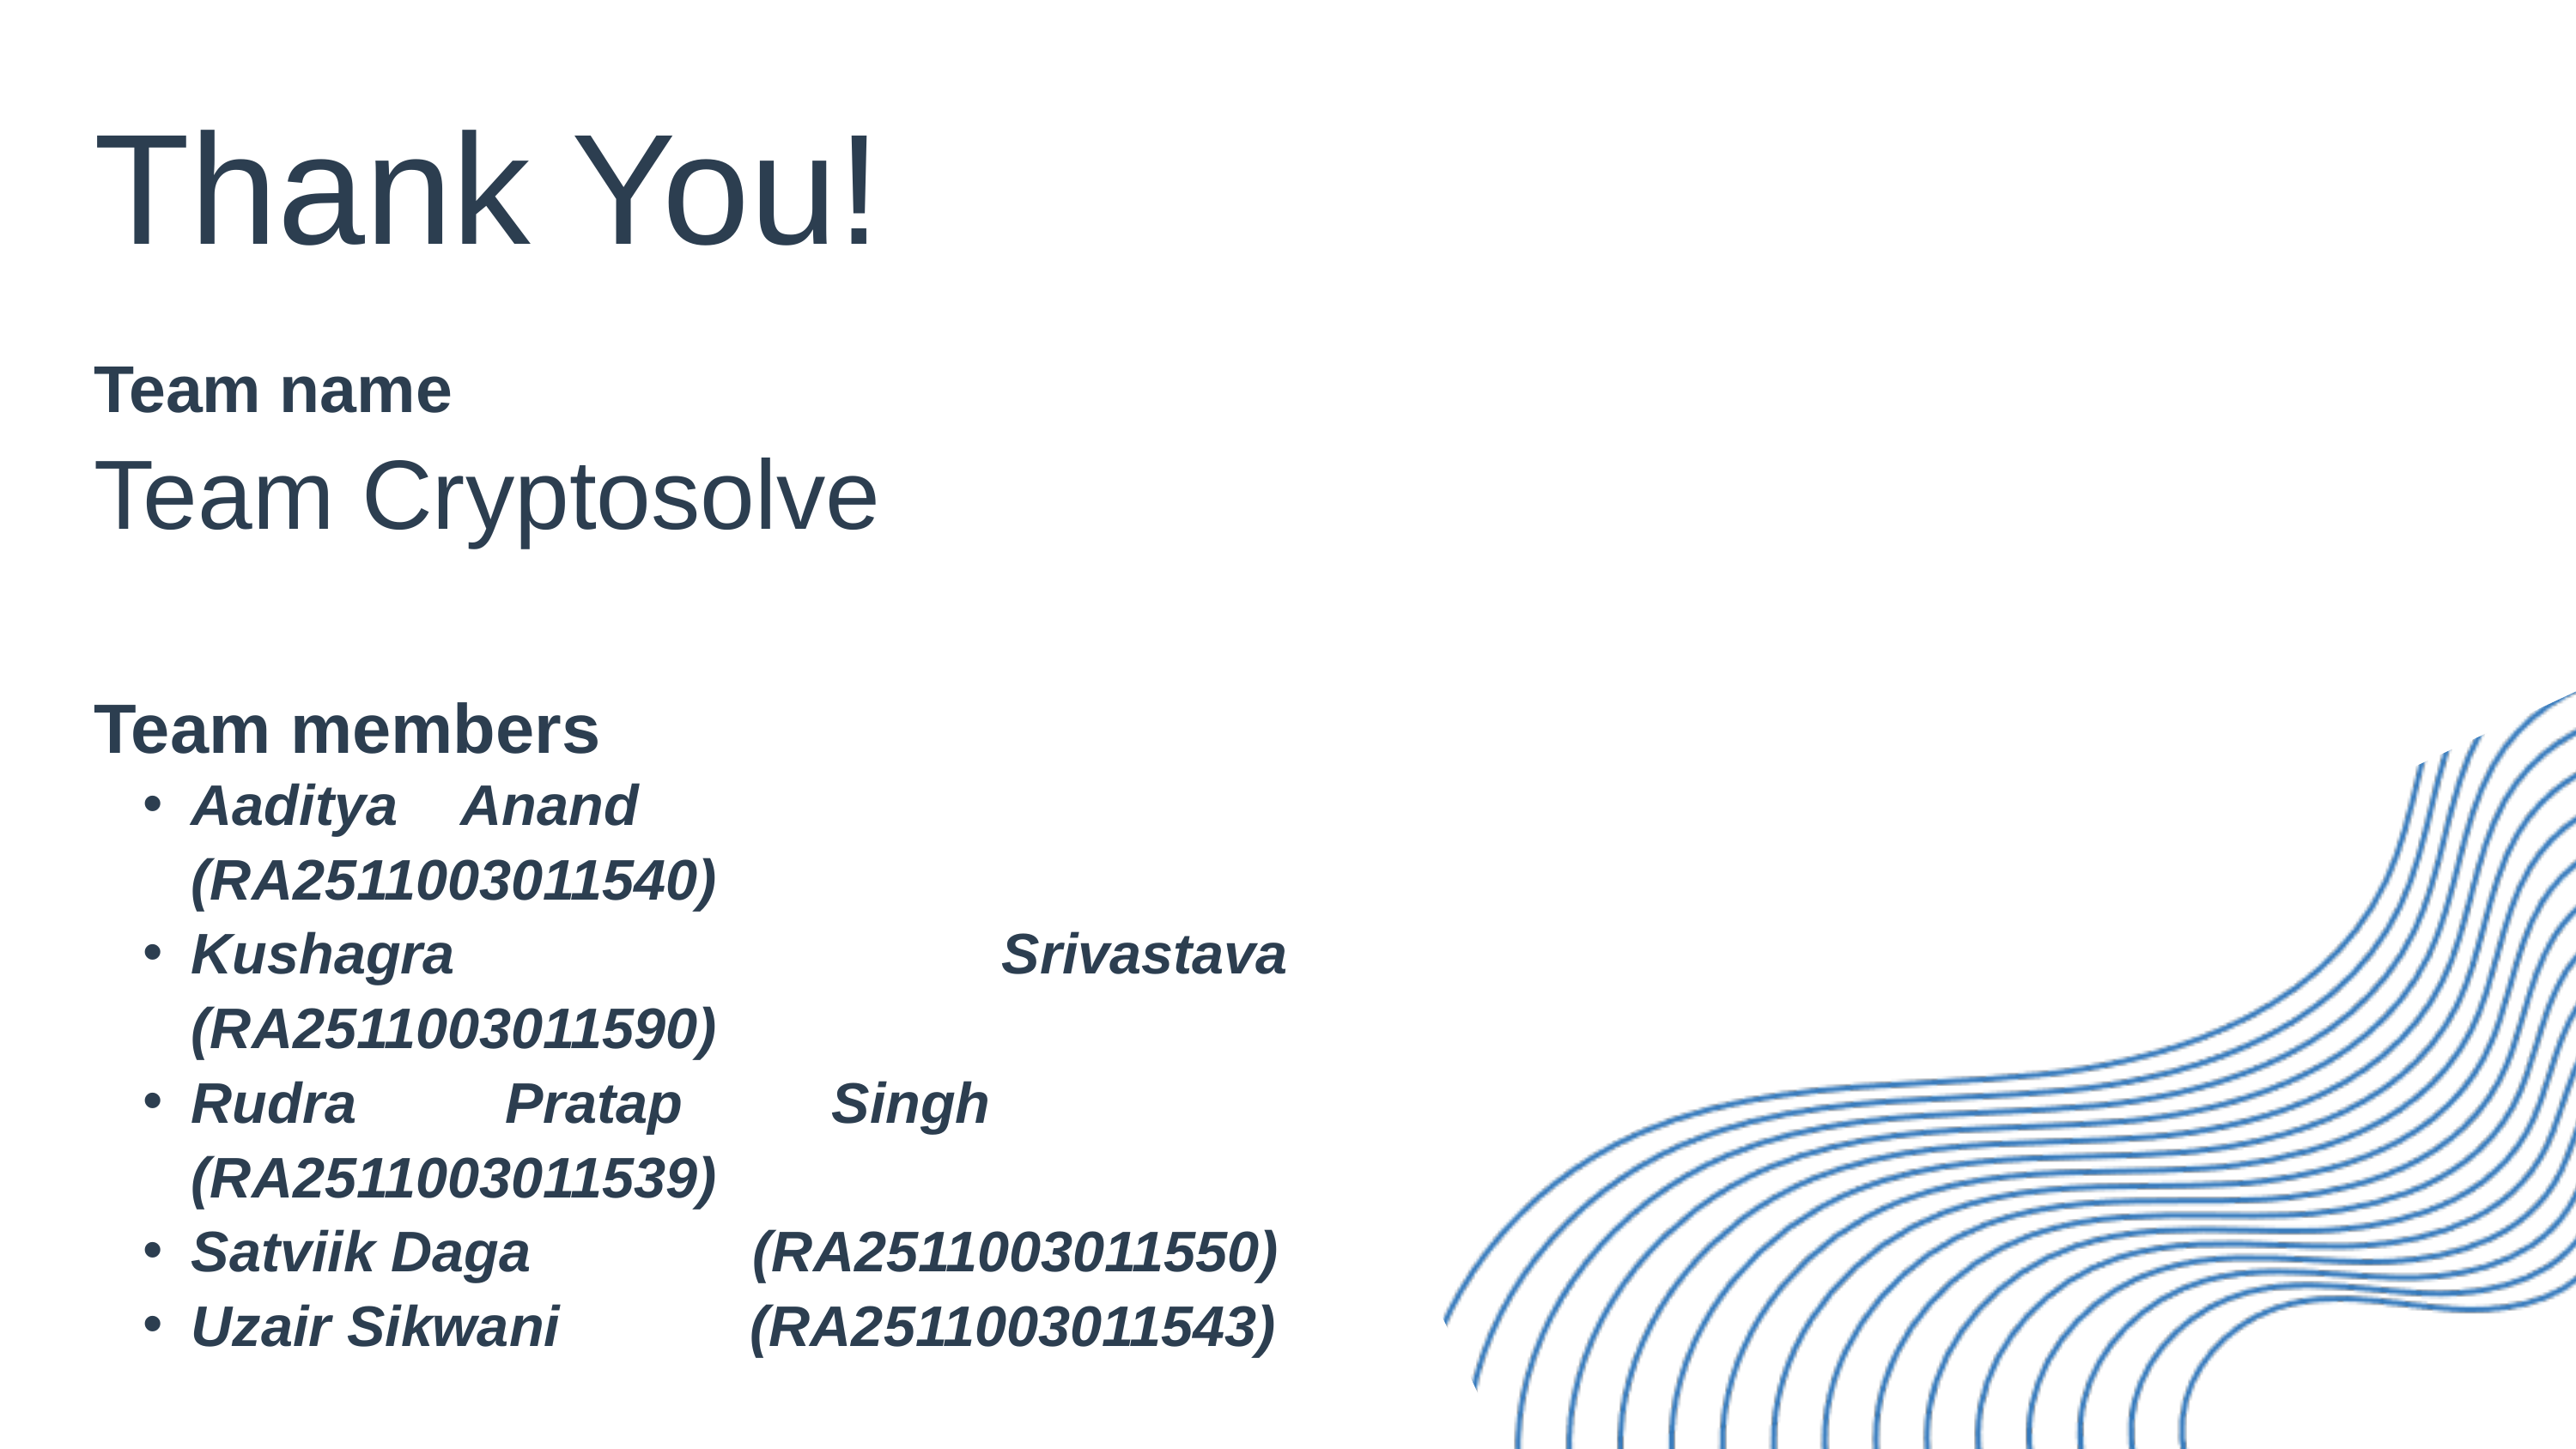

Thank You!
Team name
Team Cryptosolve
Team members
Aaditya Anand           (RA2511003011540)
Kushagra Srivastava (RA2511003011590)
Rudra Pratap Singh   (RA2511003011539)
Satviik Daga              (RA2511003011550)
Uzair Sikwani            (RA2511003011543)